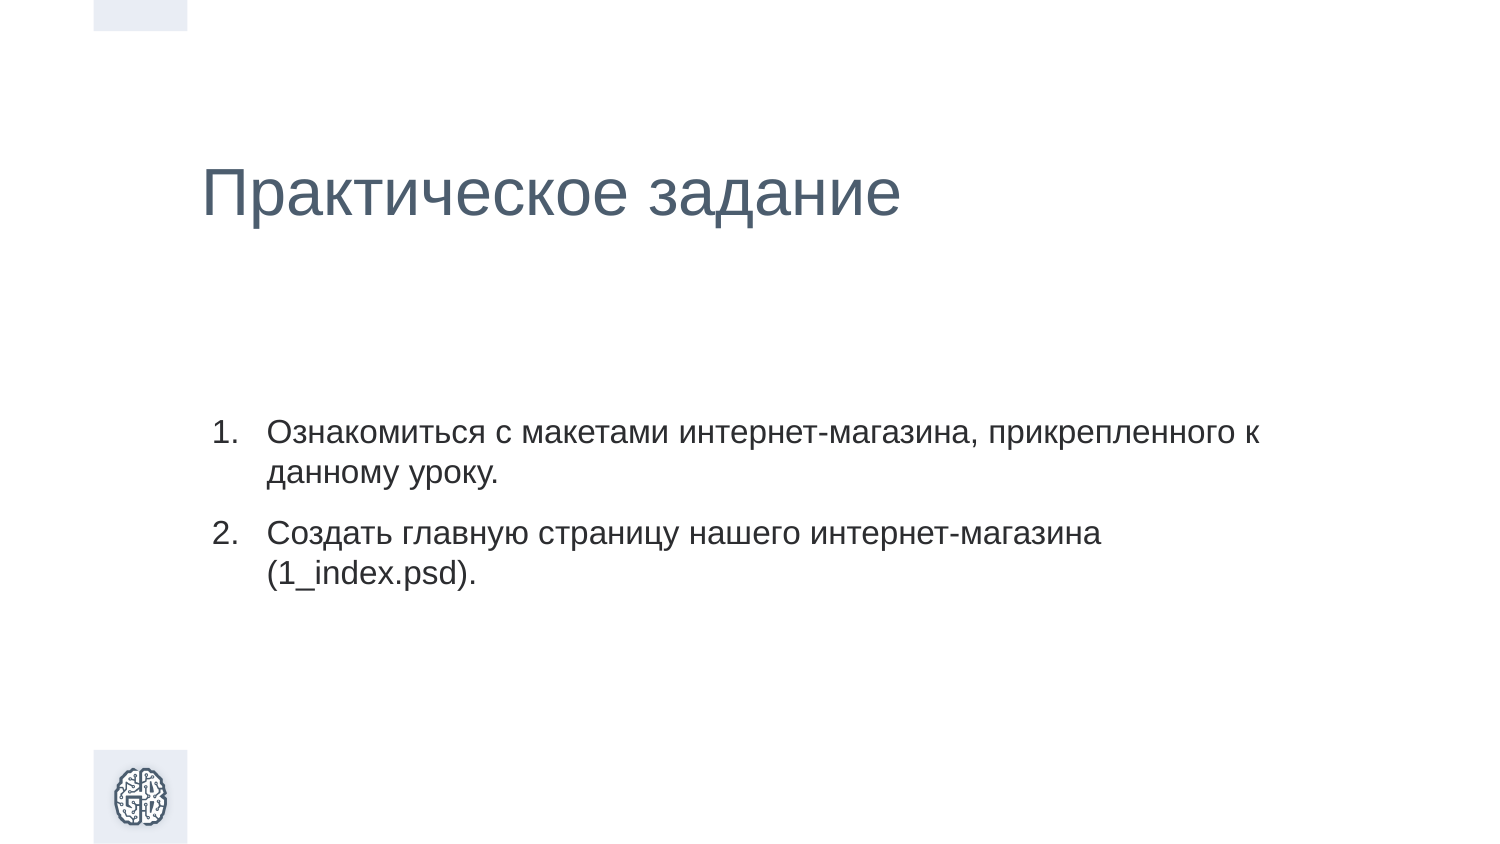

Практическое задание
Ознакомиться с макетами интернет-магазина, прикрепленного к данному уроку.
Создать главную страницу нашего интернет-магазина (1_index.psd).